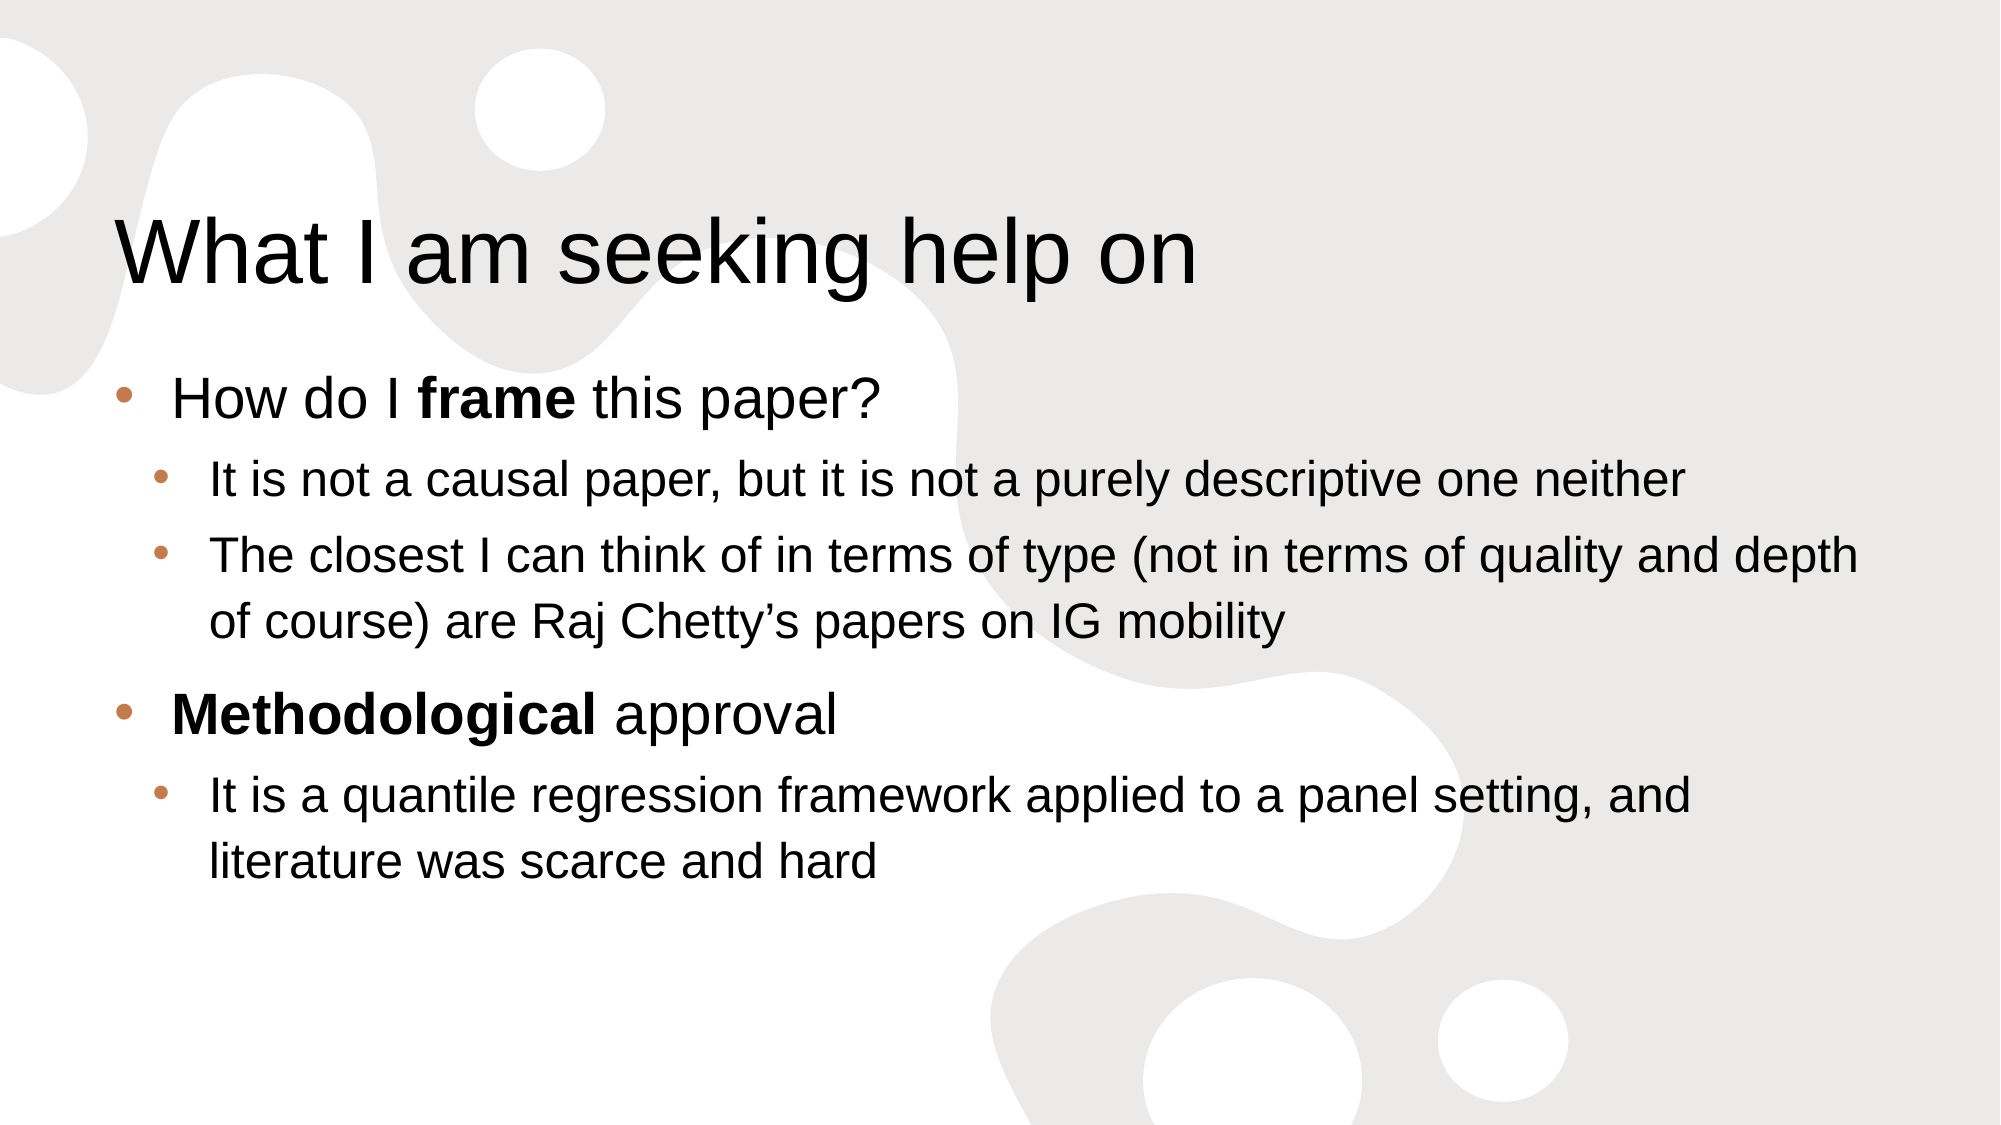

# What I am seeking help on
How do I frame this paper?
It is not a causal paper, but it is not a purely descriptive one neither
The closest I can think of in terms of type (not in terms of quality and depth of course) are Raj Chetty’s papers on IG mobility
Methodological approval
It is a quantile regression framework applied to a panel setting, and literature was scarce and hard